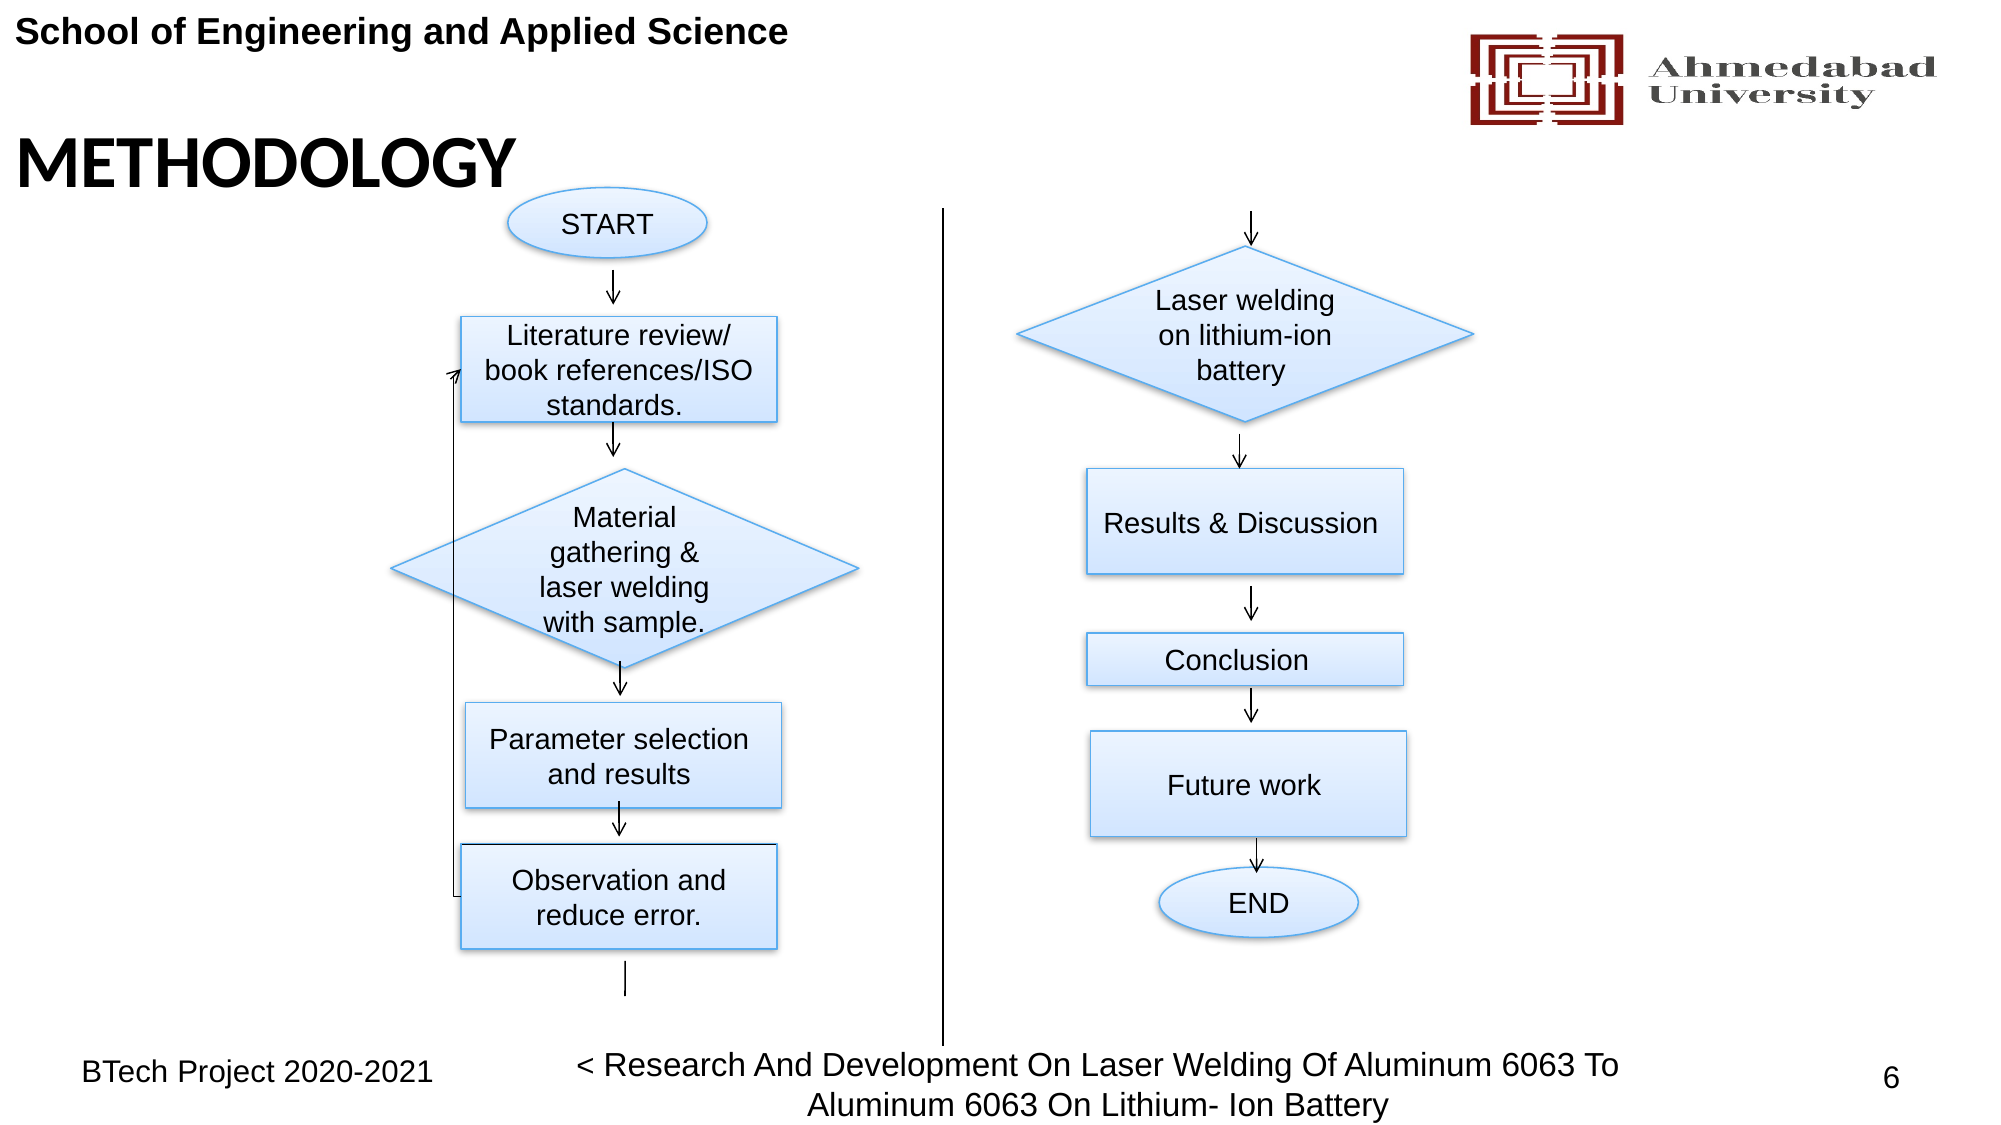

# METHODOLOGY
START
Laser welding on lithium-ion battery
Literature review/ book references/ISO standards.
Material gathering & laser welding with sample.
Results & Discussion
Conclusion
Parameter selection  and results
Future work
Observation and reduce error.
END